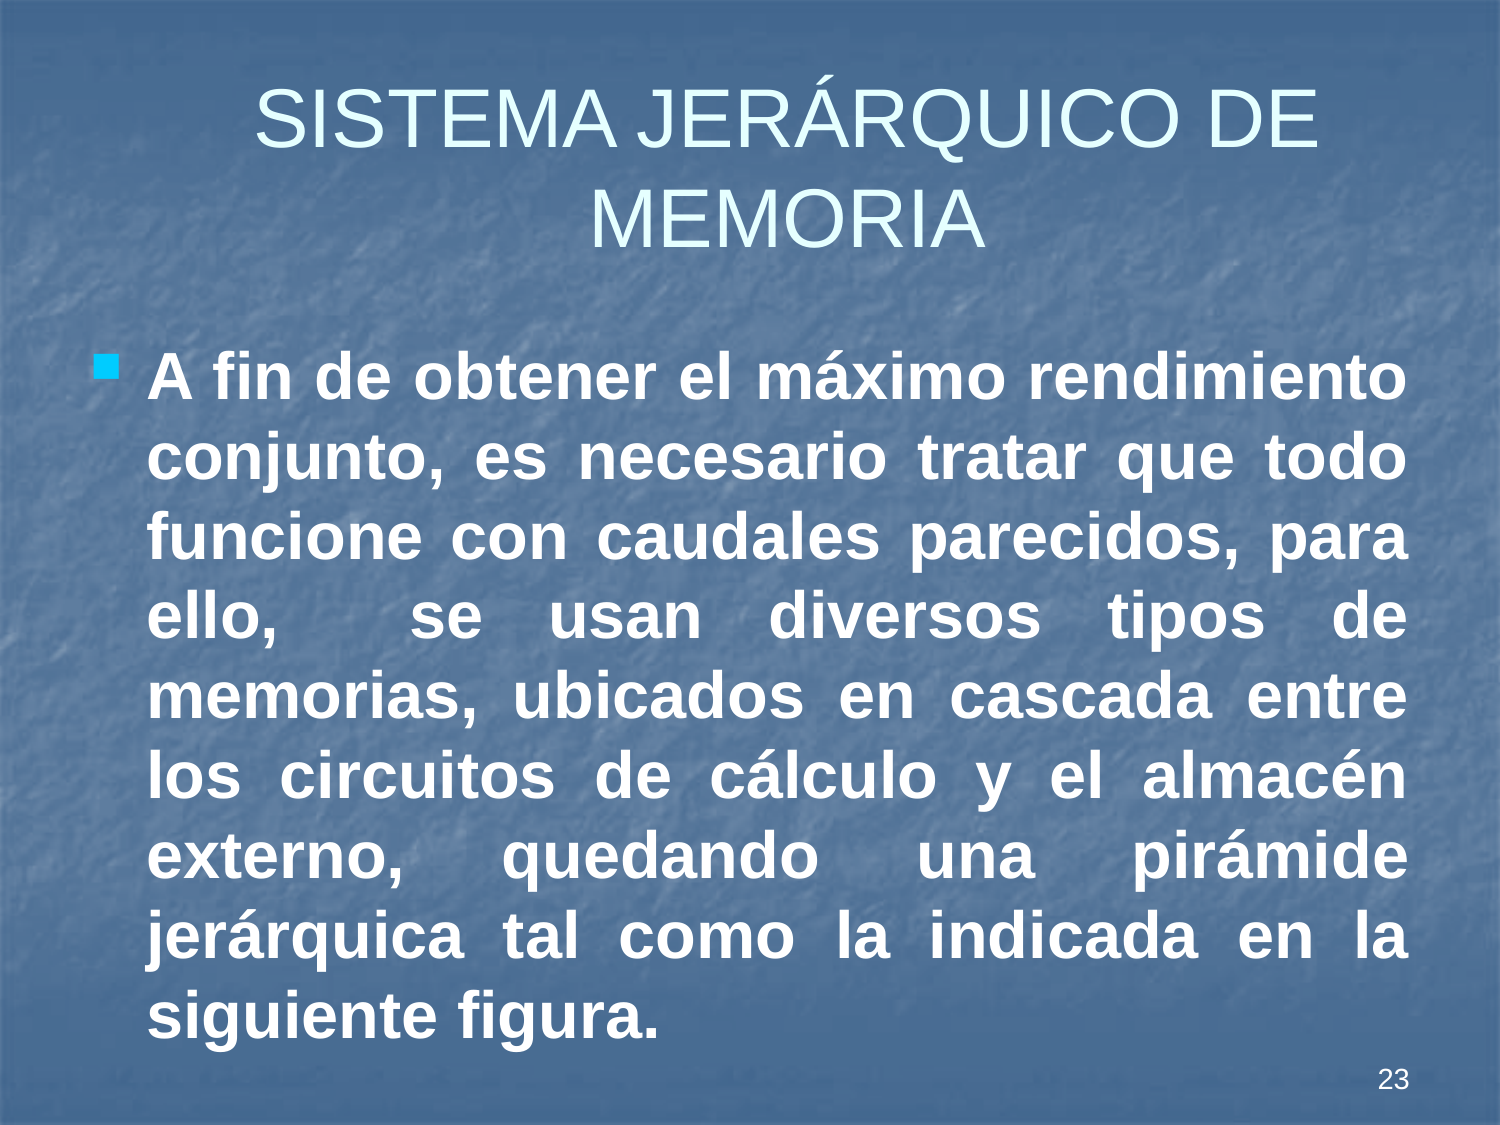

# SISTEMA JERÁRQUICO DE MEMORIA
A fin de obtener el máximo rendimiento conjunto, es necesario tratar que todo funcione con caudales parecidos, para ello,  se usan diversos tipos de memorias, ubicados en cascada entre los circuitos de cálculo y el almacén externo, quedando una pirámide jerárquica tal como la indicada en la siguiente figura.

23